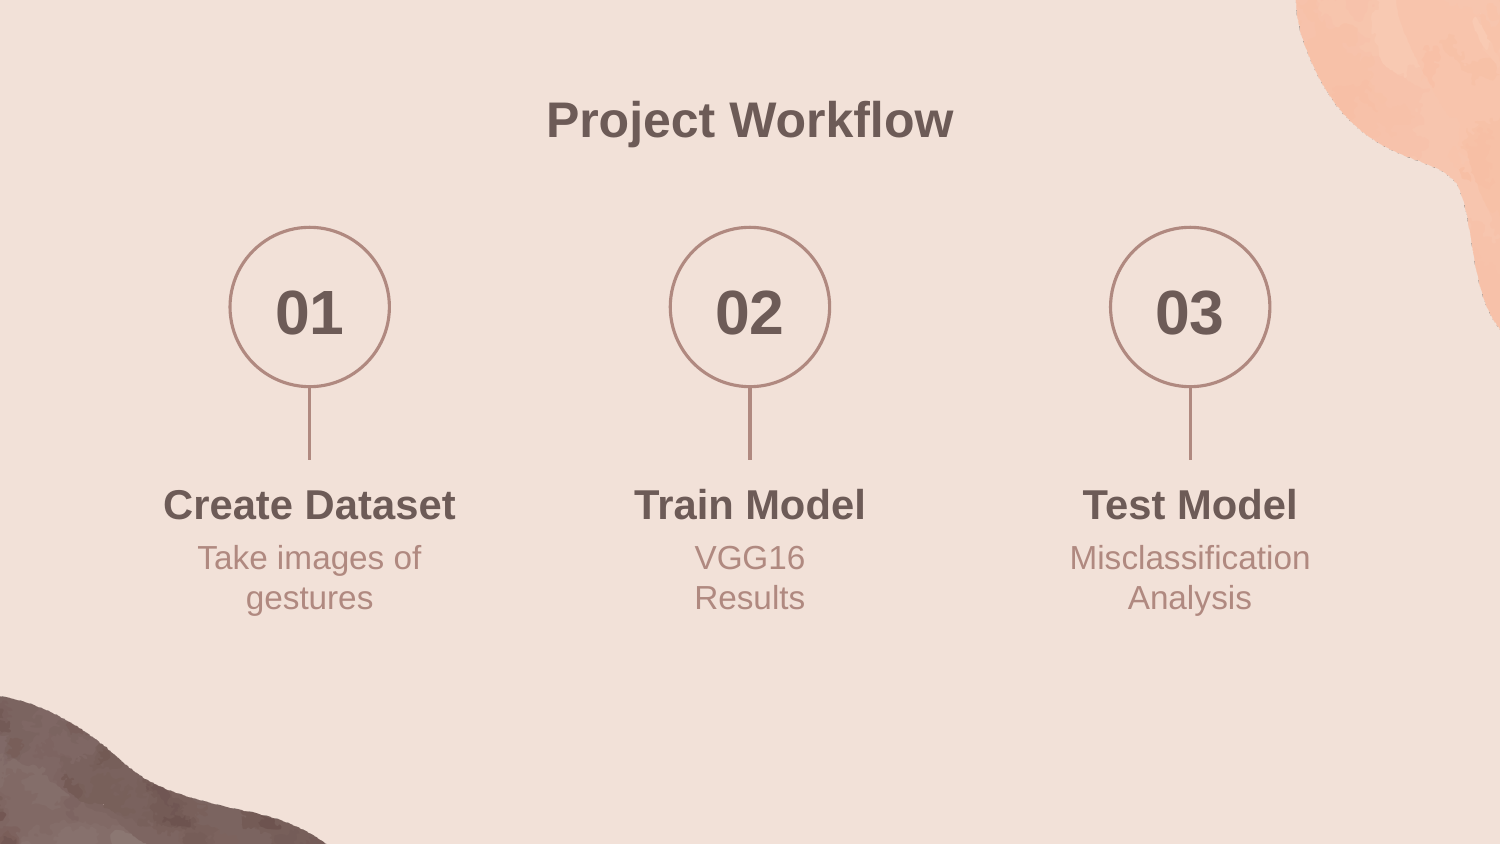

Project Workflow

01
02
03
# Create Dataset
Train Model
Test Model
Take images of gestures
VGG16
Results
Misclassification Analysis